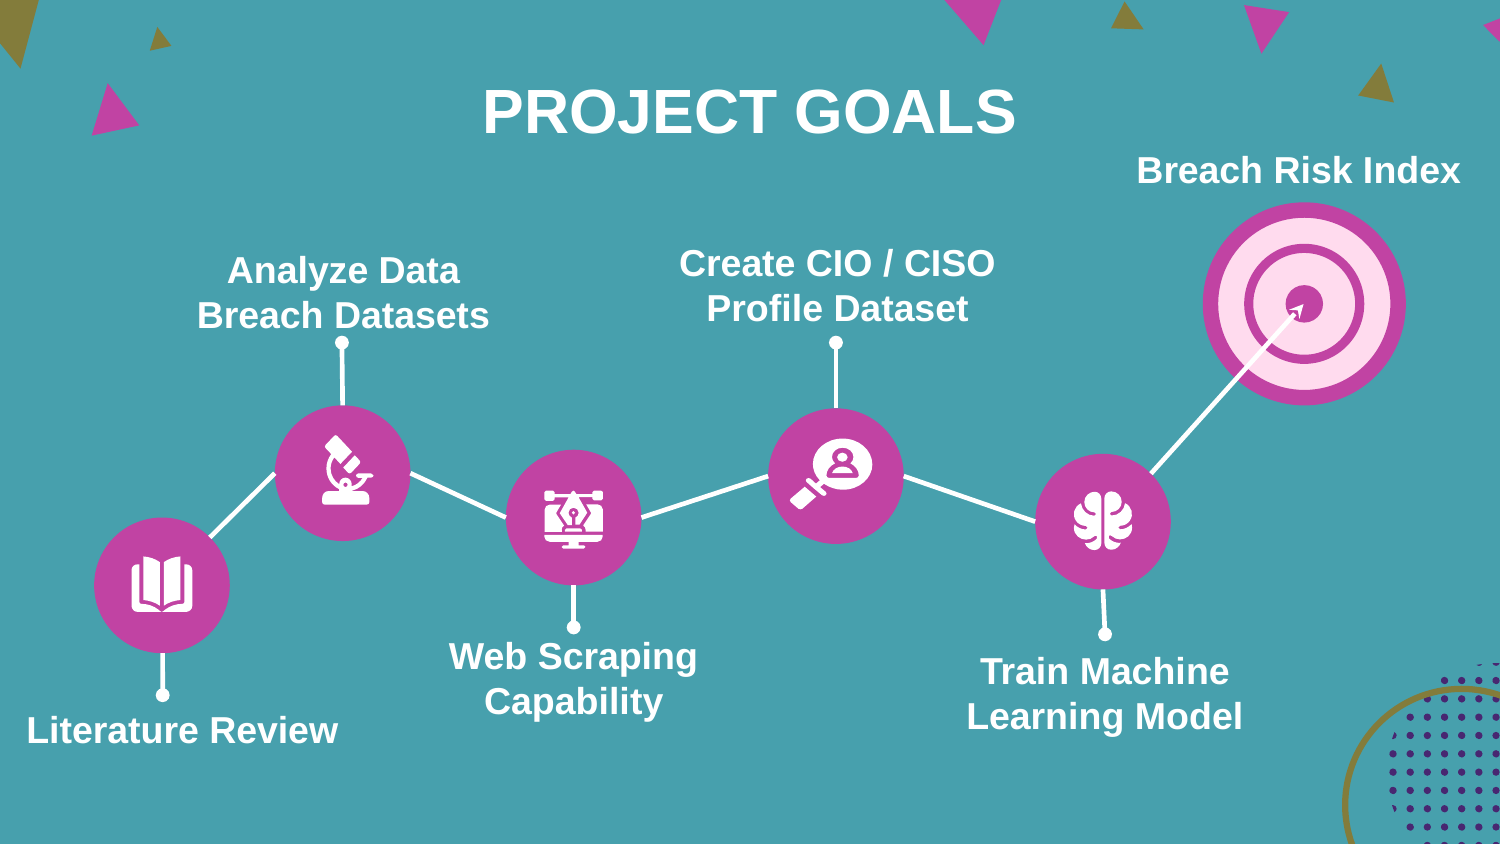

PROJECT GOALS
Breach Risk Index

Create CIO / CISO Profile Dataset
Analyze Data Breach Datasets

# Web Scraping Capability
Train Machine Learning Model
Literature Review